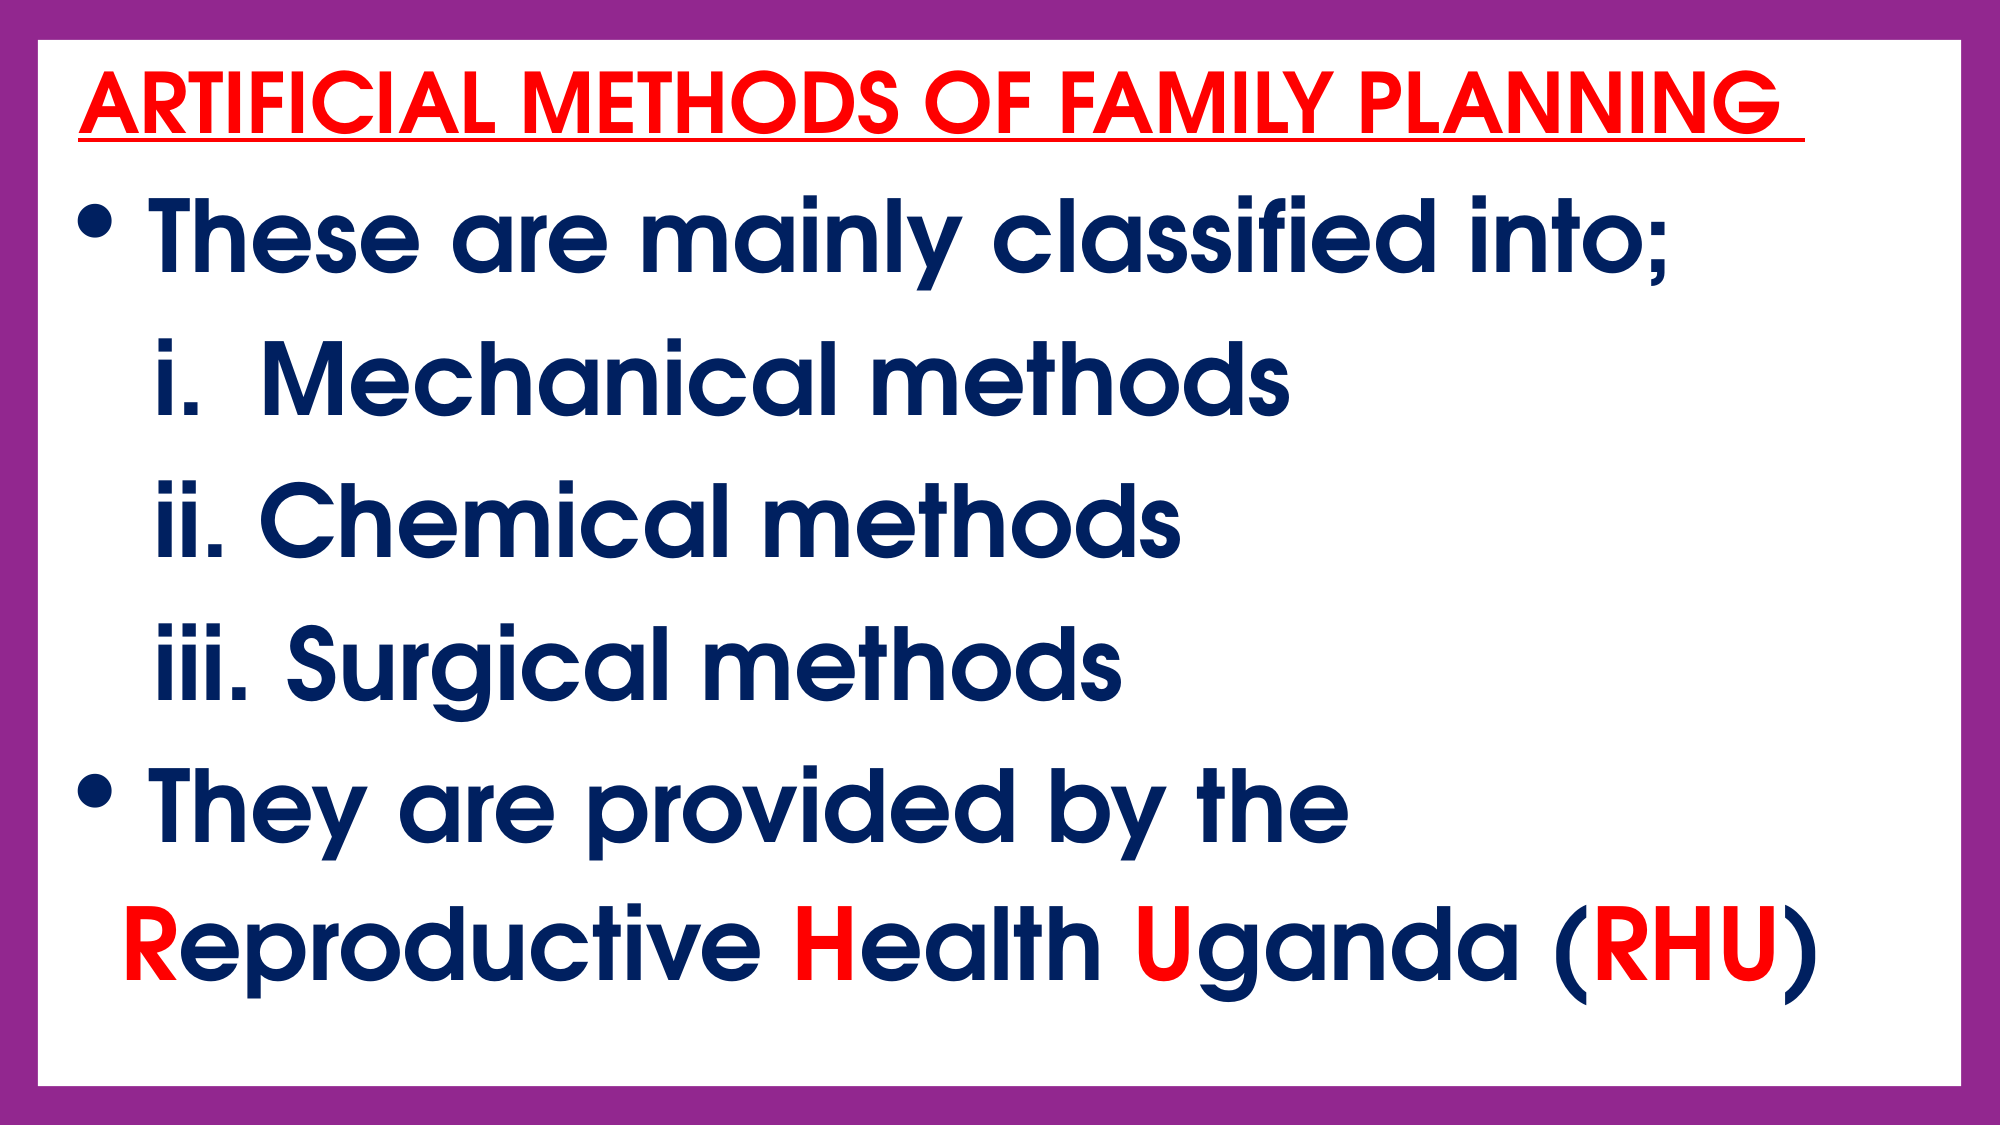

ARTIFICIAL METHODS OF FAMILY PLANNING
 These are mainly classified into;
Mechanical methods
Chemical methods
 Surgical methods
 They are provided by the Reproductive Health Uganda (RHU)